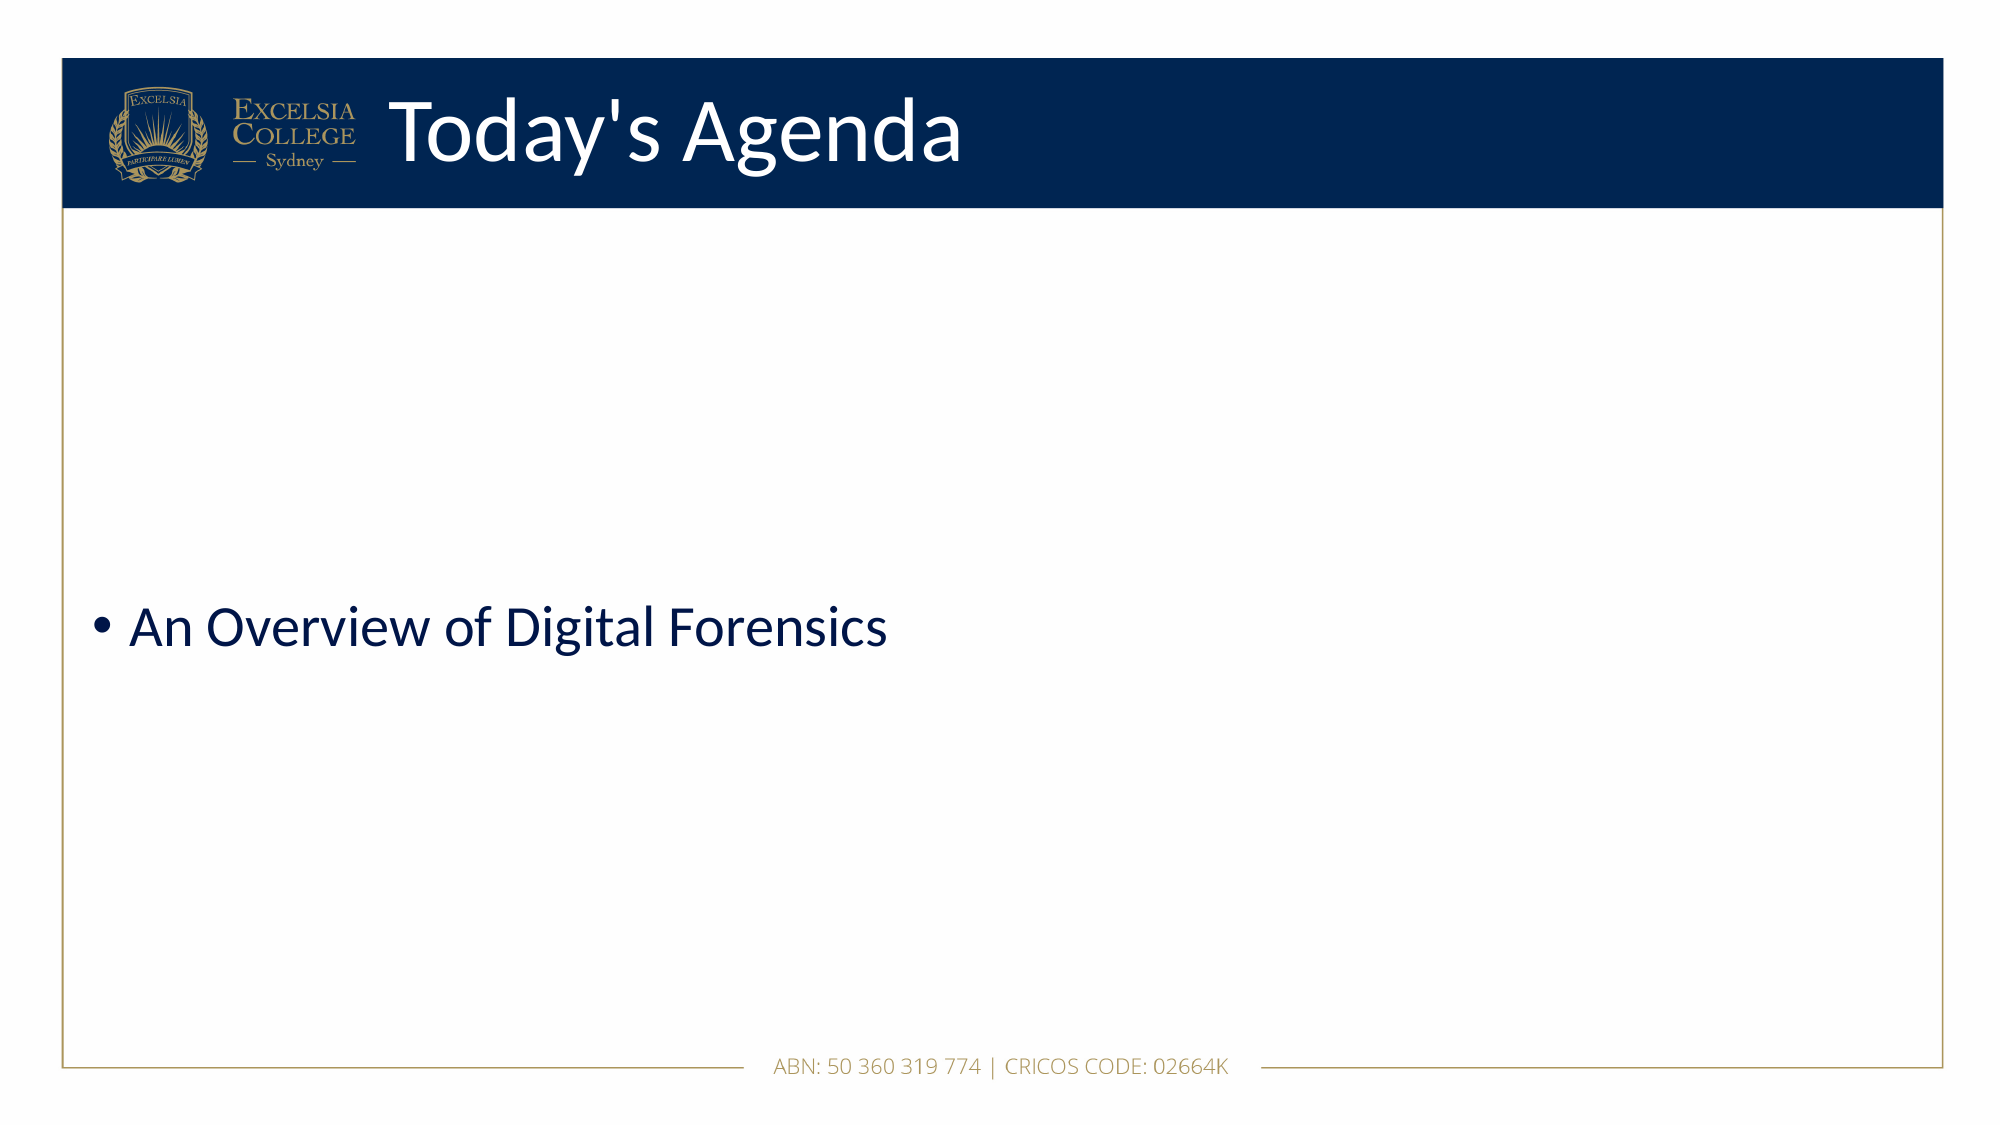

# Today's Agenda
An Overview of Digital Forensics